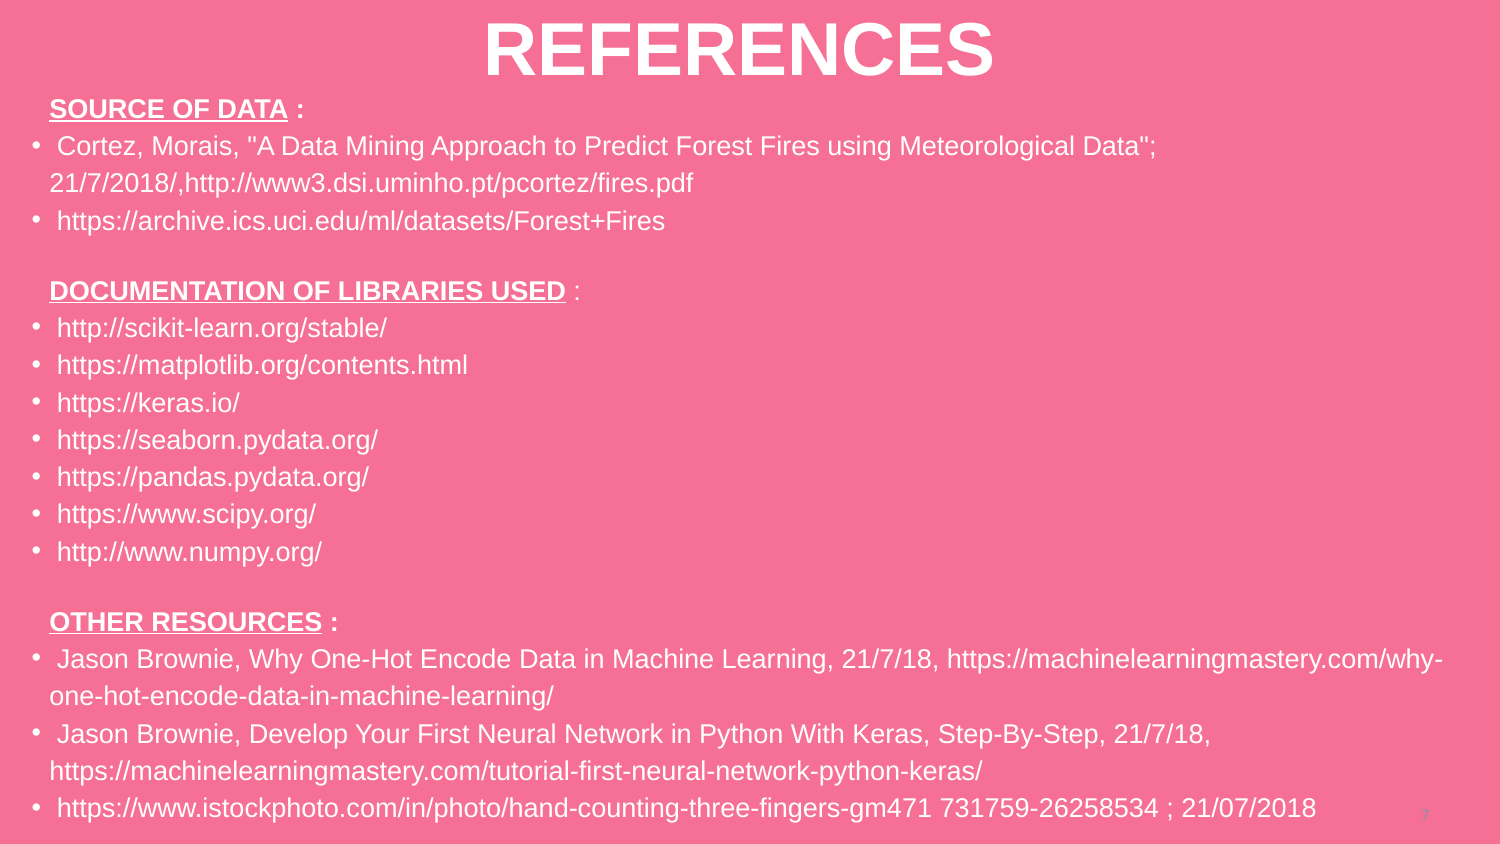

# REFERENCES
SOURCE OF DATA :
 Cortez, Morais, "A Data Mining Approach to Predict Forest Fires using Meteorological Data";     21/7/2018/,http://www3.dsi.uminho.pt/pcortez/fires.pdf
 https://archive.ics.uci.edu/ml/datasets/Forest+Fires

DOCUMENTATION OF LIBRARIES USED :
 http://scikit-learn.org/stable/
 https://matplotlib.org/contents.html
 https://keras.io/
 https://seaborn.pydata.org/
 https://pandas.pydata.org/
 https://www.scipy.org/
 http://www.numpy.org/

OTHER RESOURCES :
 Jason Brownie, Why One-Hot Encode Data in Machine Learning, 21/7/18, https://machinelearningmastery.com/why-one-hot-encode-data-in-machine-learning/
 Jason Brownie, Develop Your First Neural Network in Python With Keras, Step-By-Step, 21/7/18, https://machinelearningmastery.com/tutorial-first-neural-network-python-keras/
 https://www.istockphoto.com/in/photo/hand-counting-three-fingers-gm471 731759-26258534 ; 21/07/2018

7